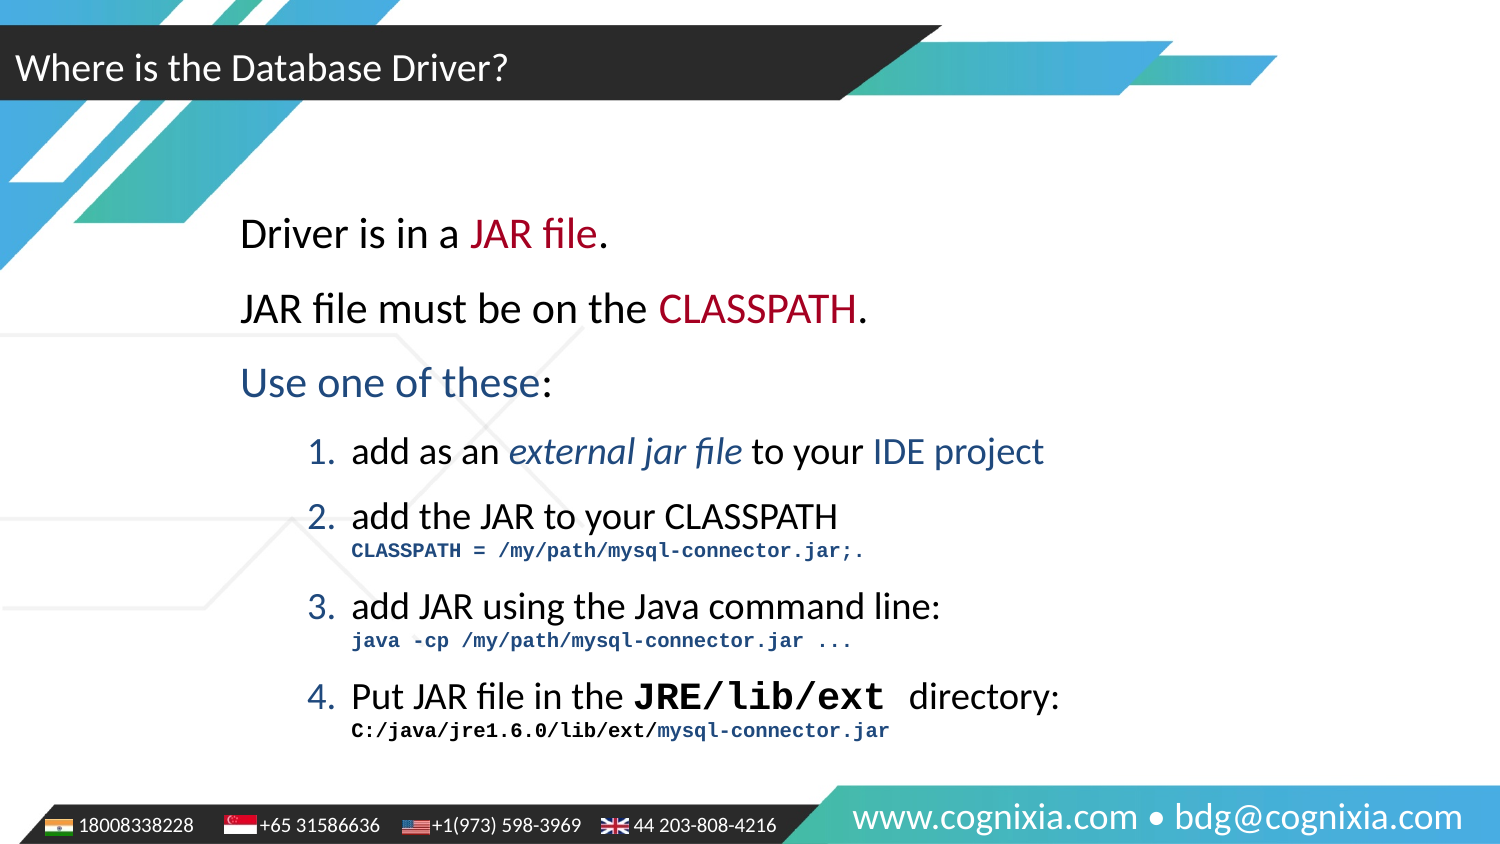

Where is the Database Driver?
Driver is in a JAR file.
JAR file must be on the CLASSPATH.
Use one of these:
add as an external jar file to your IDE project
add the JAR to your CLASSPATH
CLASSPATH = /my/path/mysql-connector.jar;.
add JAR using the Java command line:
java -cp /my/path/mysql-connector.jar ...
Put JAR file in the JRE/lib/ext directory:
C:/java/jre1.6.0/lib/ext/mysql-connector.jar